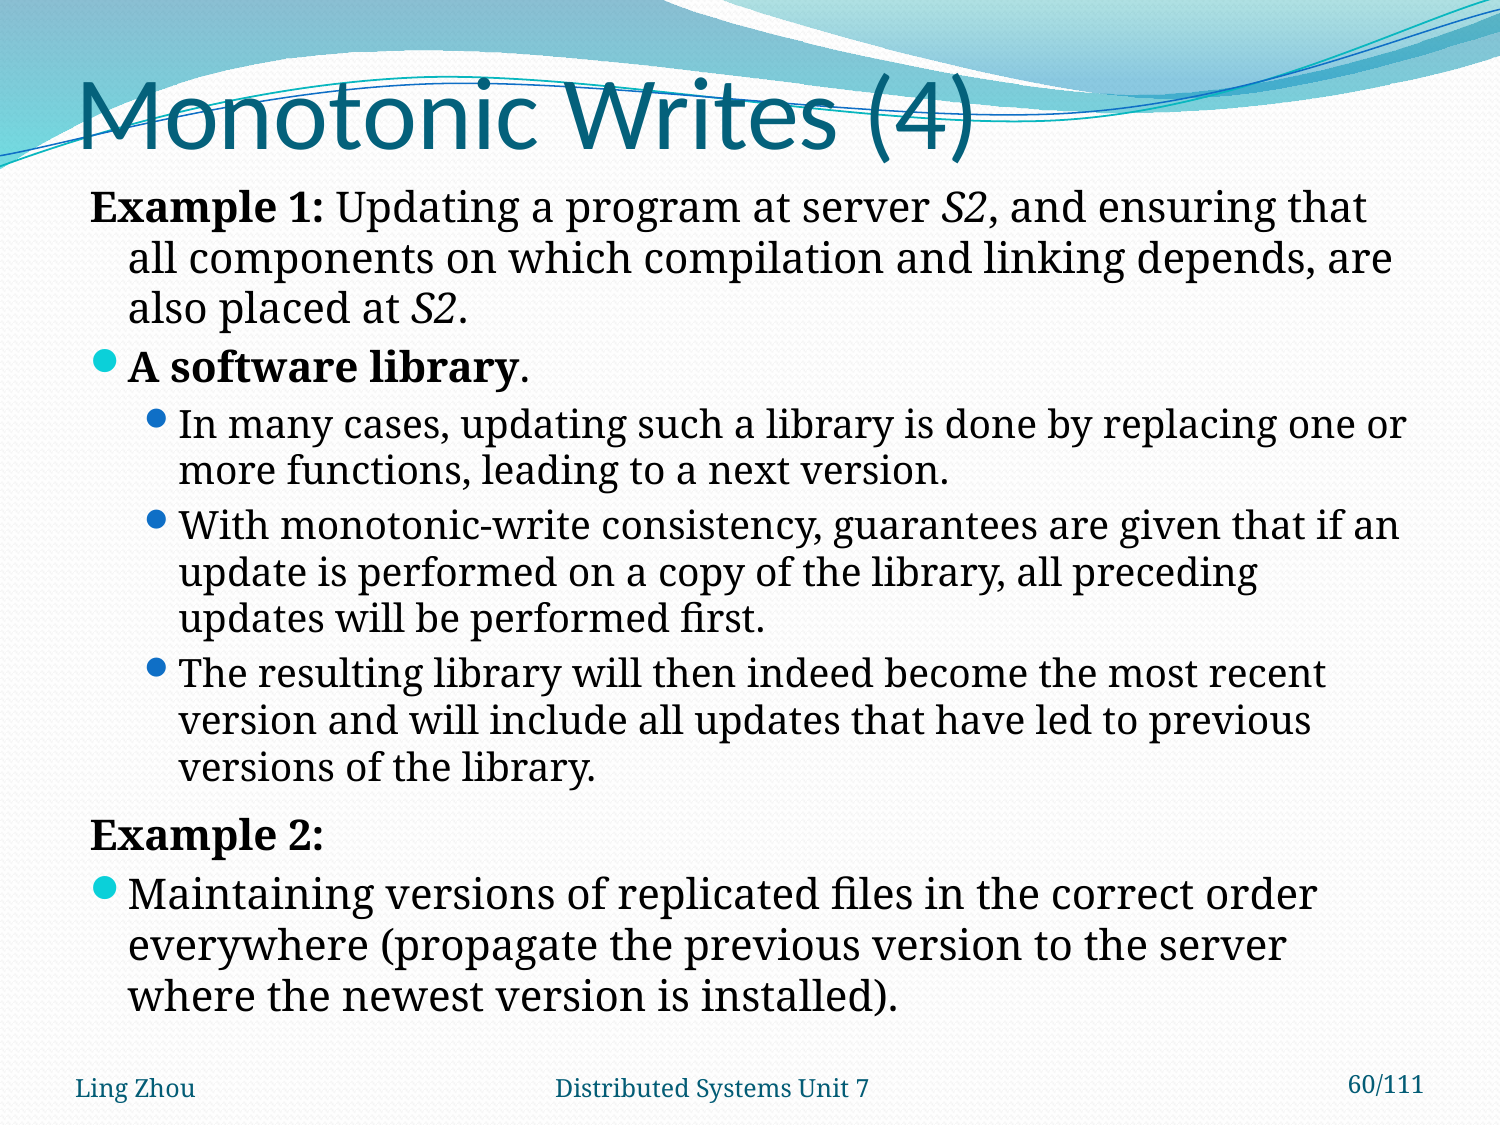

# Monotonic Writes (4)
Example 1: Updating a program at server S2, and ensuring that all components on which compilation and linking depends, are also placed at S2.
A software library.
In many cases, updating such a library is done by replacing one or more functions, leading to a next version.
With monotonic-write consistency, guarantees are given that if an update is performed on a copy of the library, all preceding updates will be performed first.
The resulting library will then indeed become the most recent version and will include all updates that have led to previous versions of the library.
Example 2:
Maintaining versions of replicated files in the correct order everywhere (propagate the previous version to the server where the newest version is installed).
Ling Zhou
Distributed Systems Unit 7
60/111